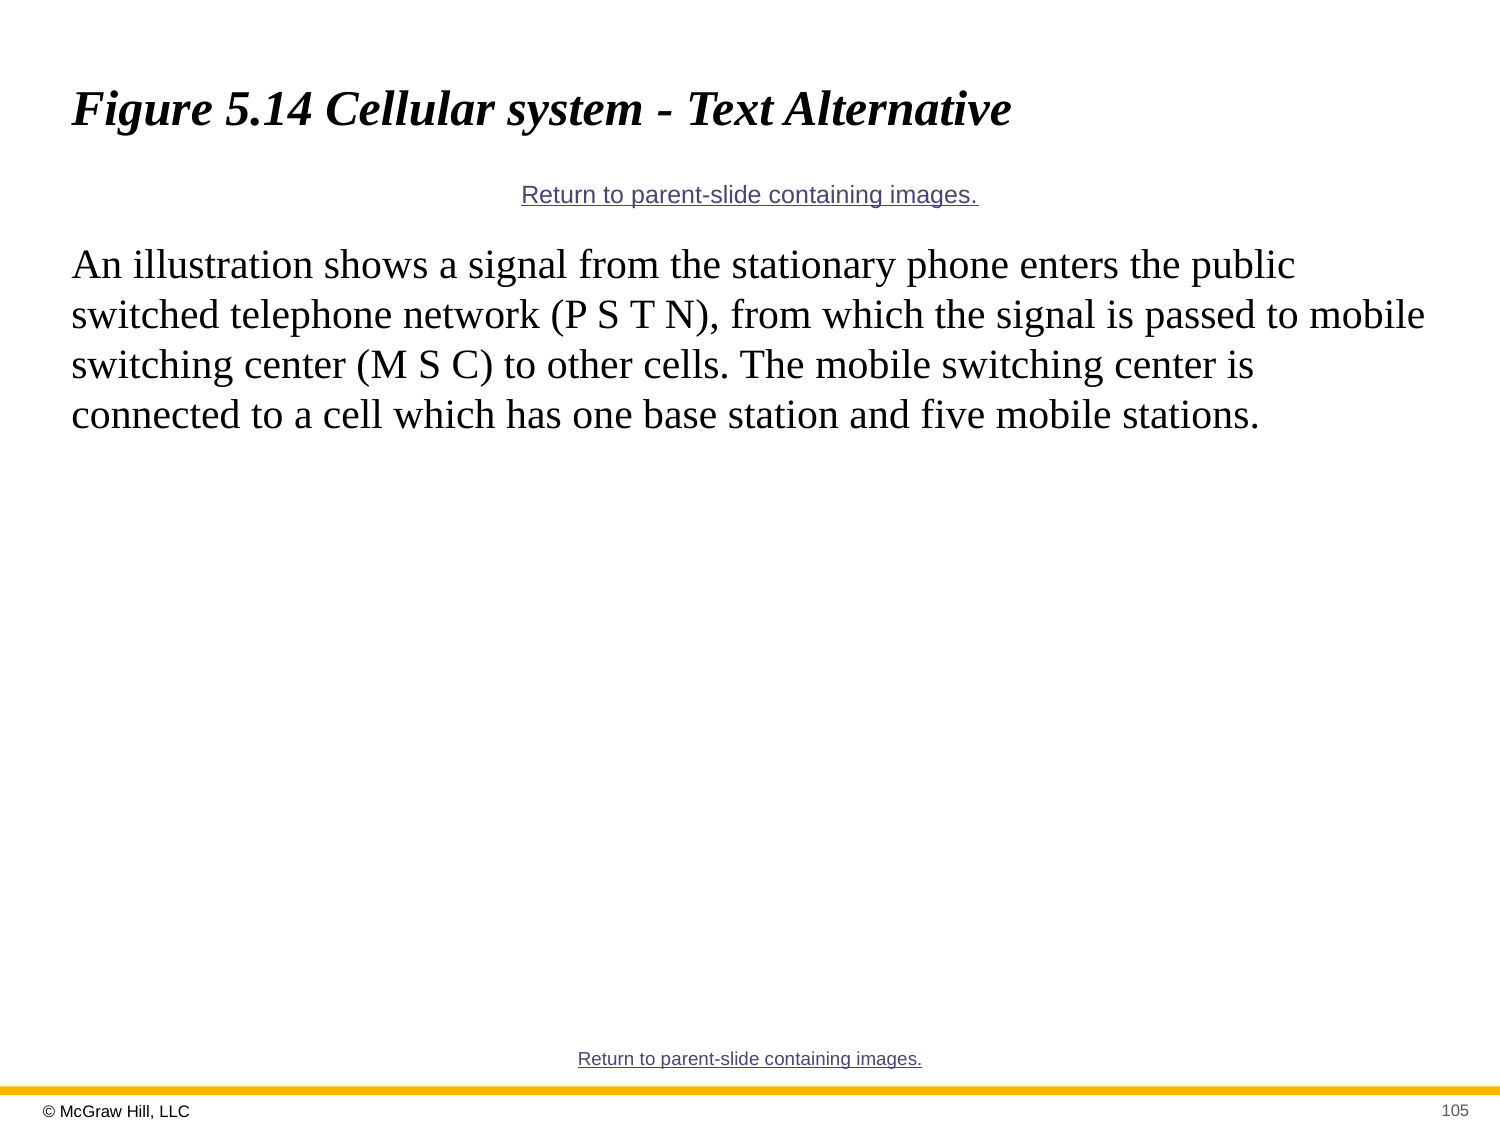

# Figure 5.14 Cellular system - Text Alternative
Return to parent-slide containing images.
An illustration shows a signal from the stationary phone enters the public switched telephone network (P S T N), from which the signal is passed to mobile switching center (M S C) to other cells. The mobile switching center is connected to a cell which has one base station and five mobile stations.
Return to parent-slide containing images.
105